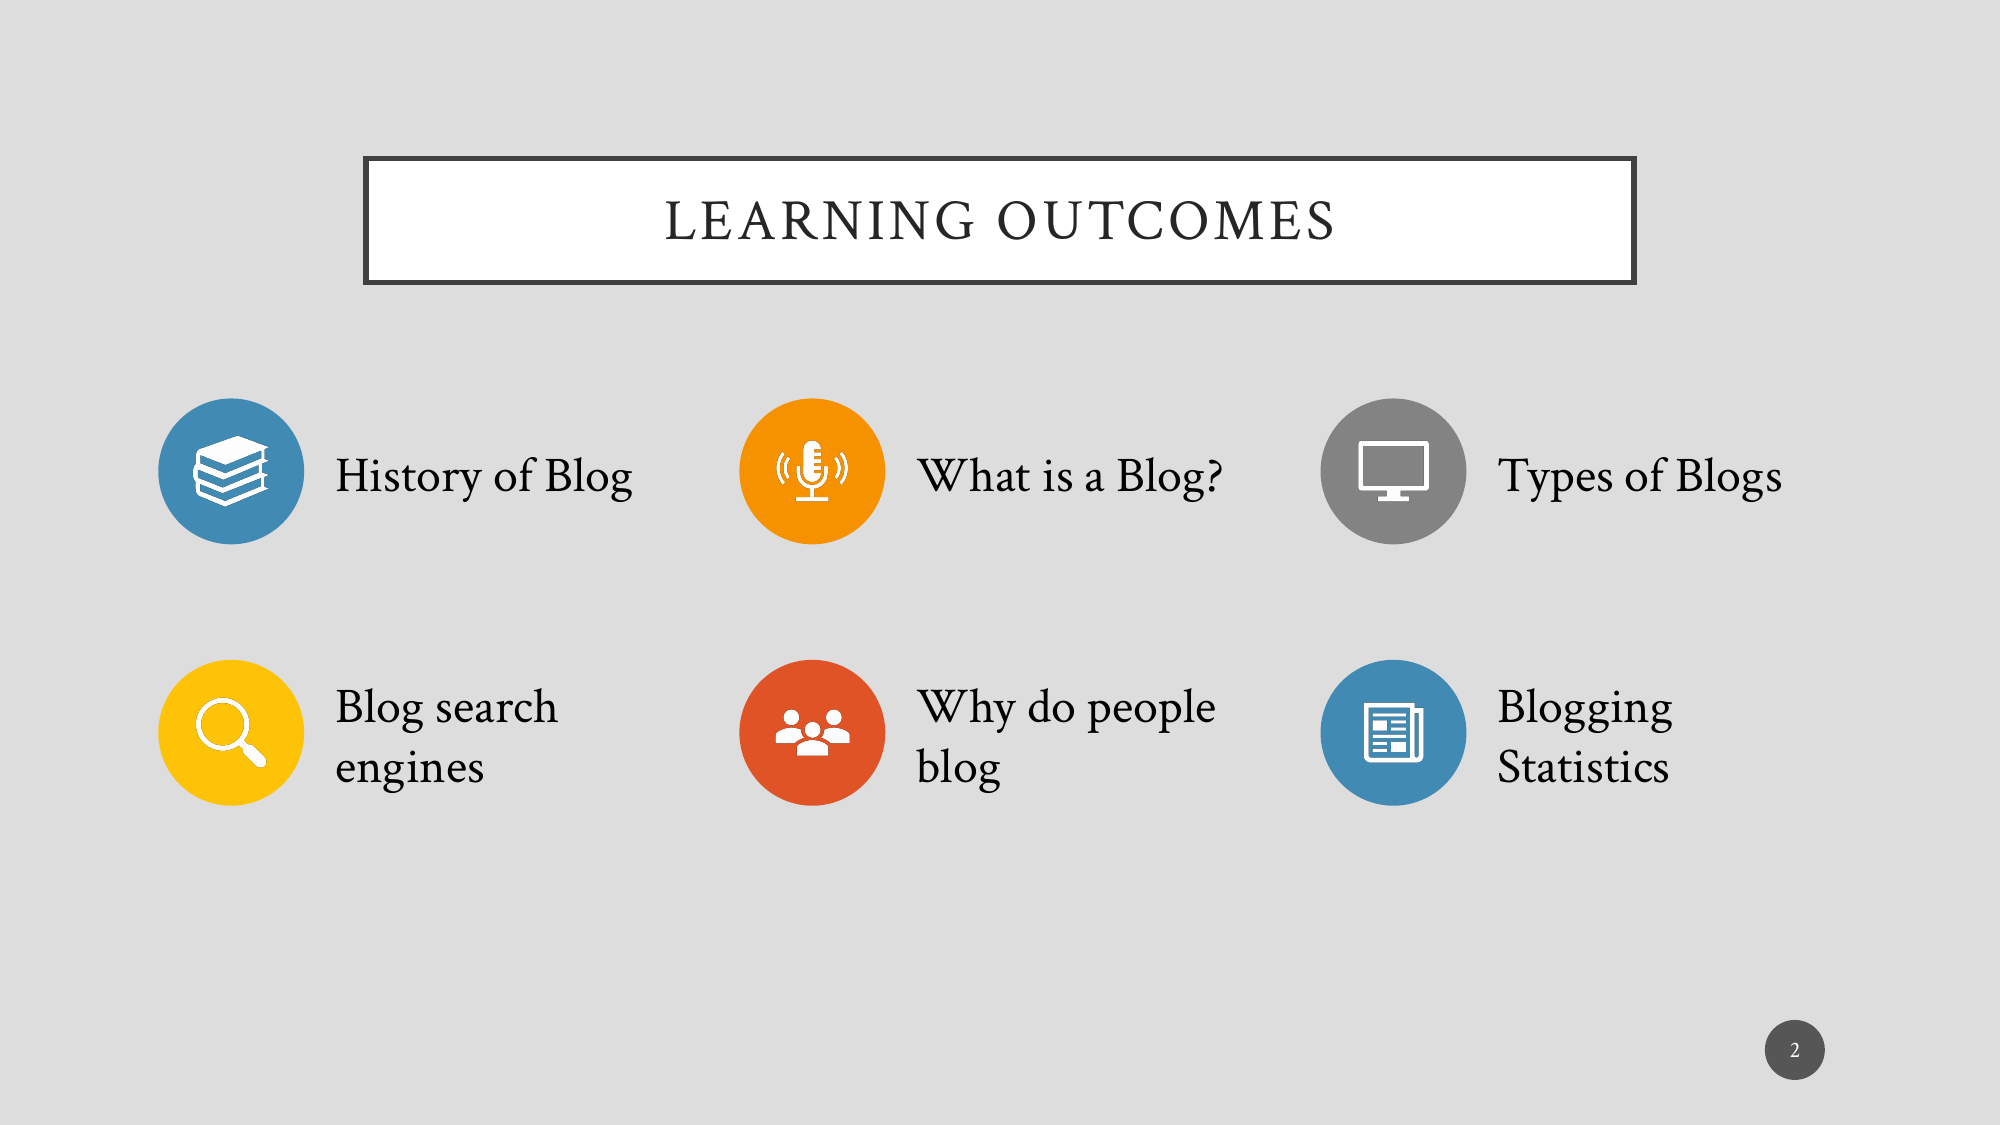

# Learning outcomes
History of Blog
What is a Blog?
Types of Blogs
Blog search engines
Why do people blog
Blogging Statistics
2